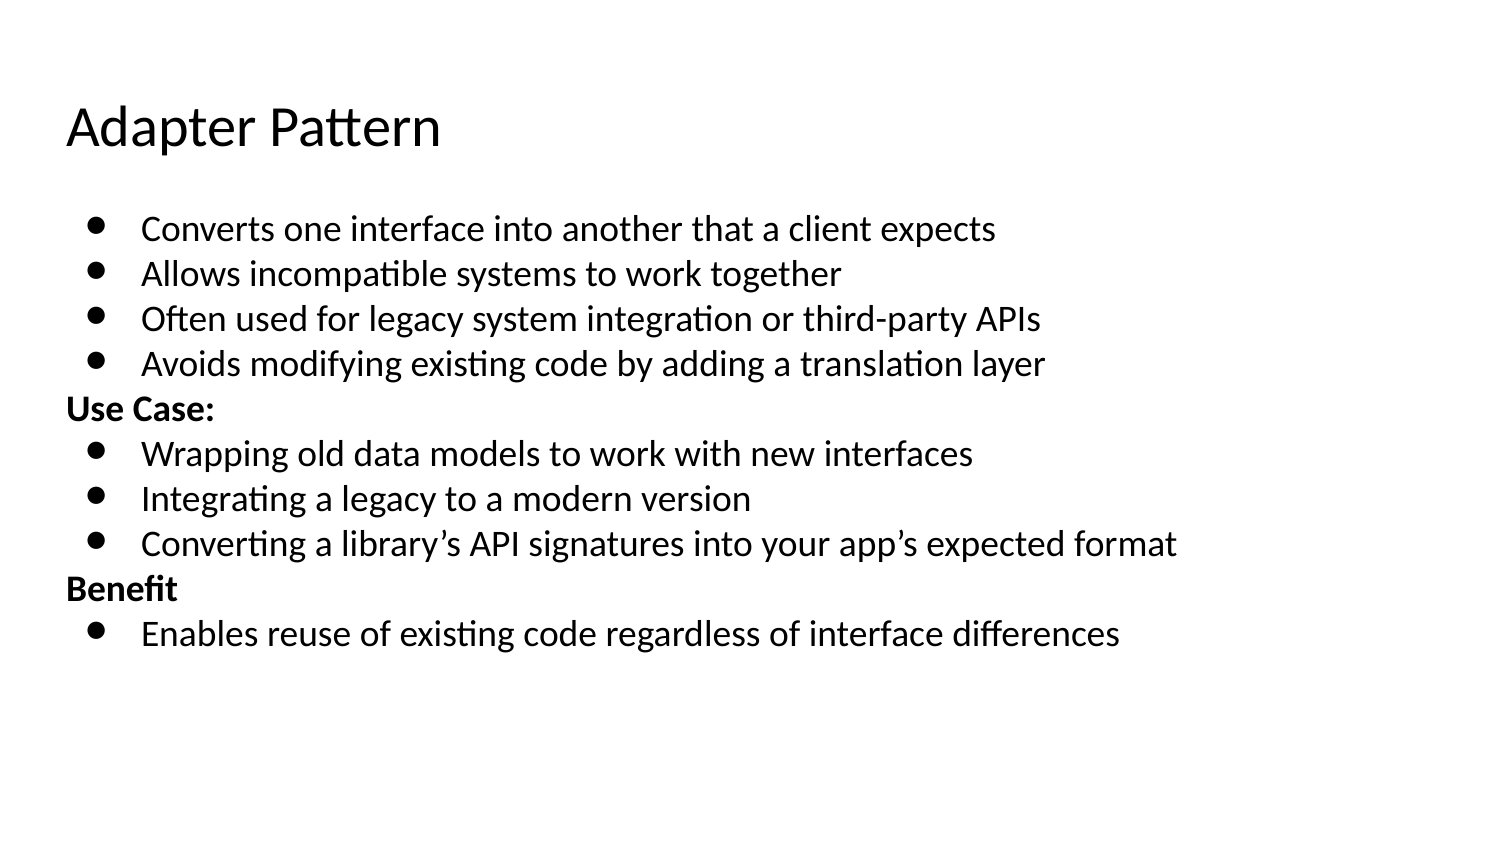

# Adapter Pattern
Converts one interface into another that a client expects
Allows incompatible systems to work together
Often used for legacy system integration or third-party APIs
Avoids modifying existing code by adding a translation layer
Use Case:
Wrapping old data models to work with new interfaces
Integrating a legacy to a modern version
Converting a library’s API signatures into your app’s expected format
Benefit
Enables reuse of existing code regardless of interface differences